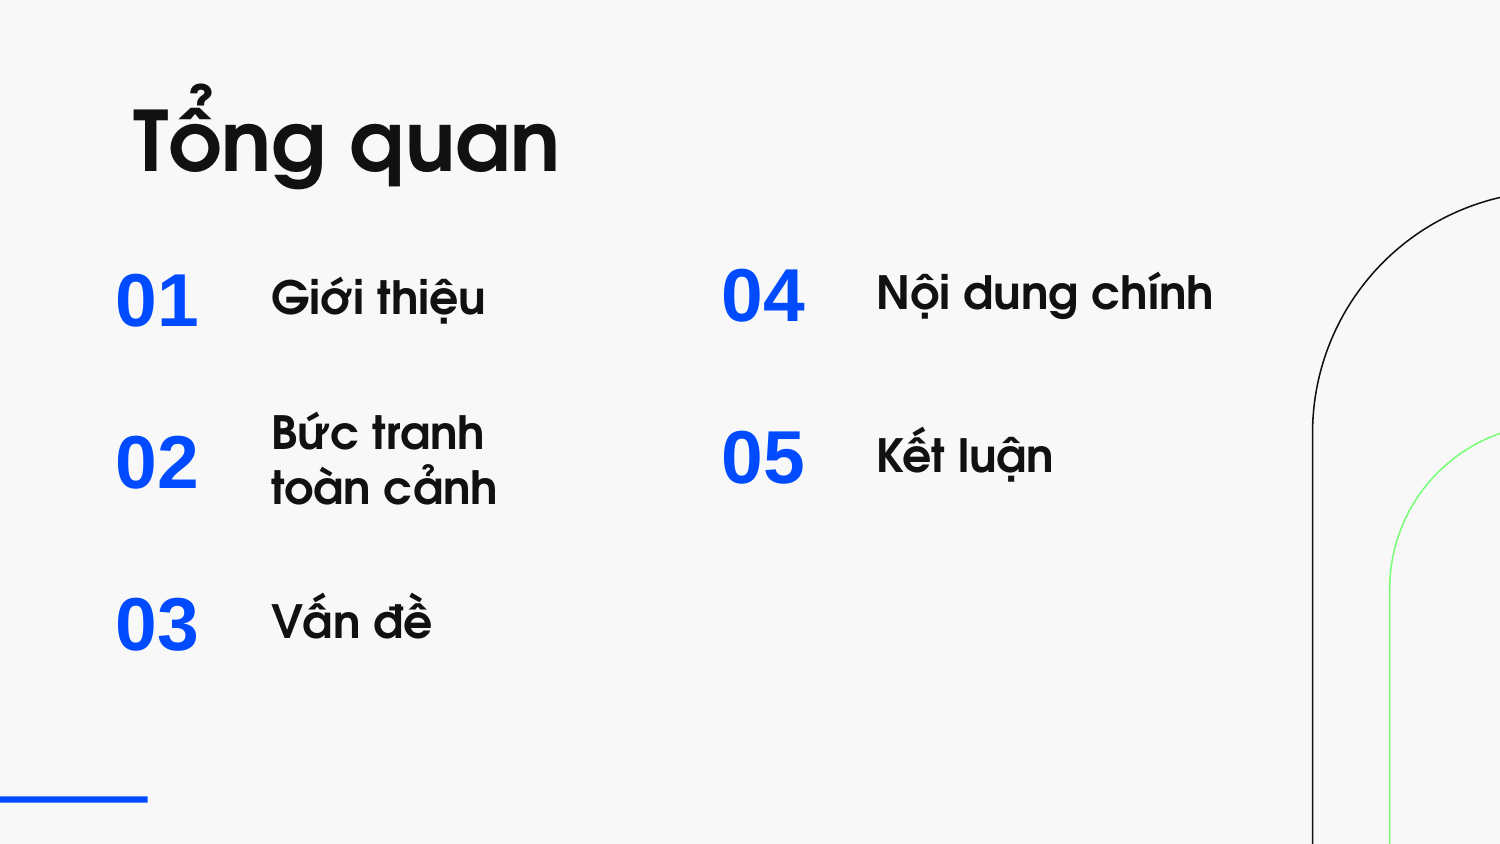

# Tổng quan

04
Nội dung chính
01
Giới thiệu
05
Kết luận
02
Bức tranh
toàn cảnh
03
Vấn đề